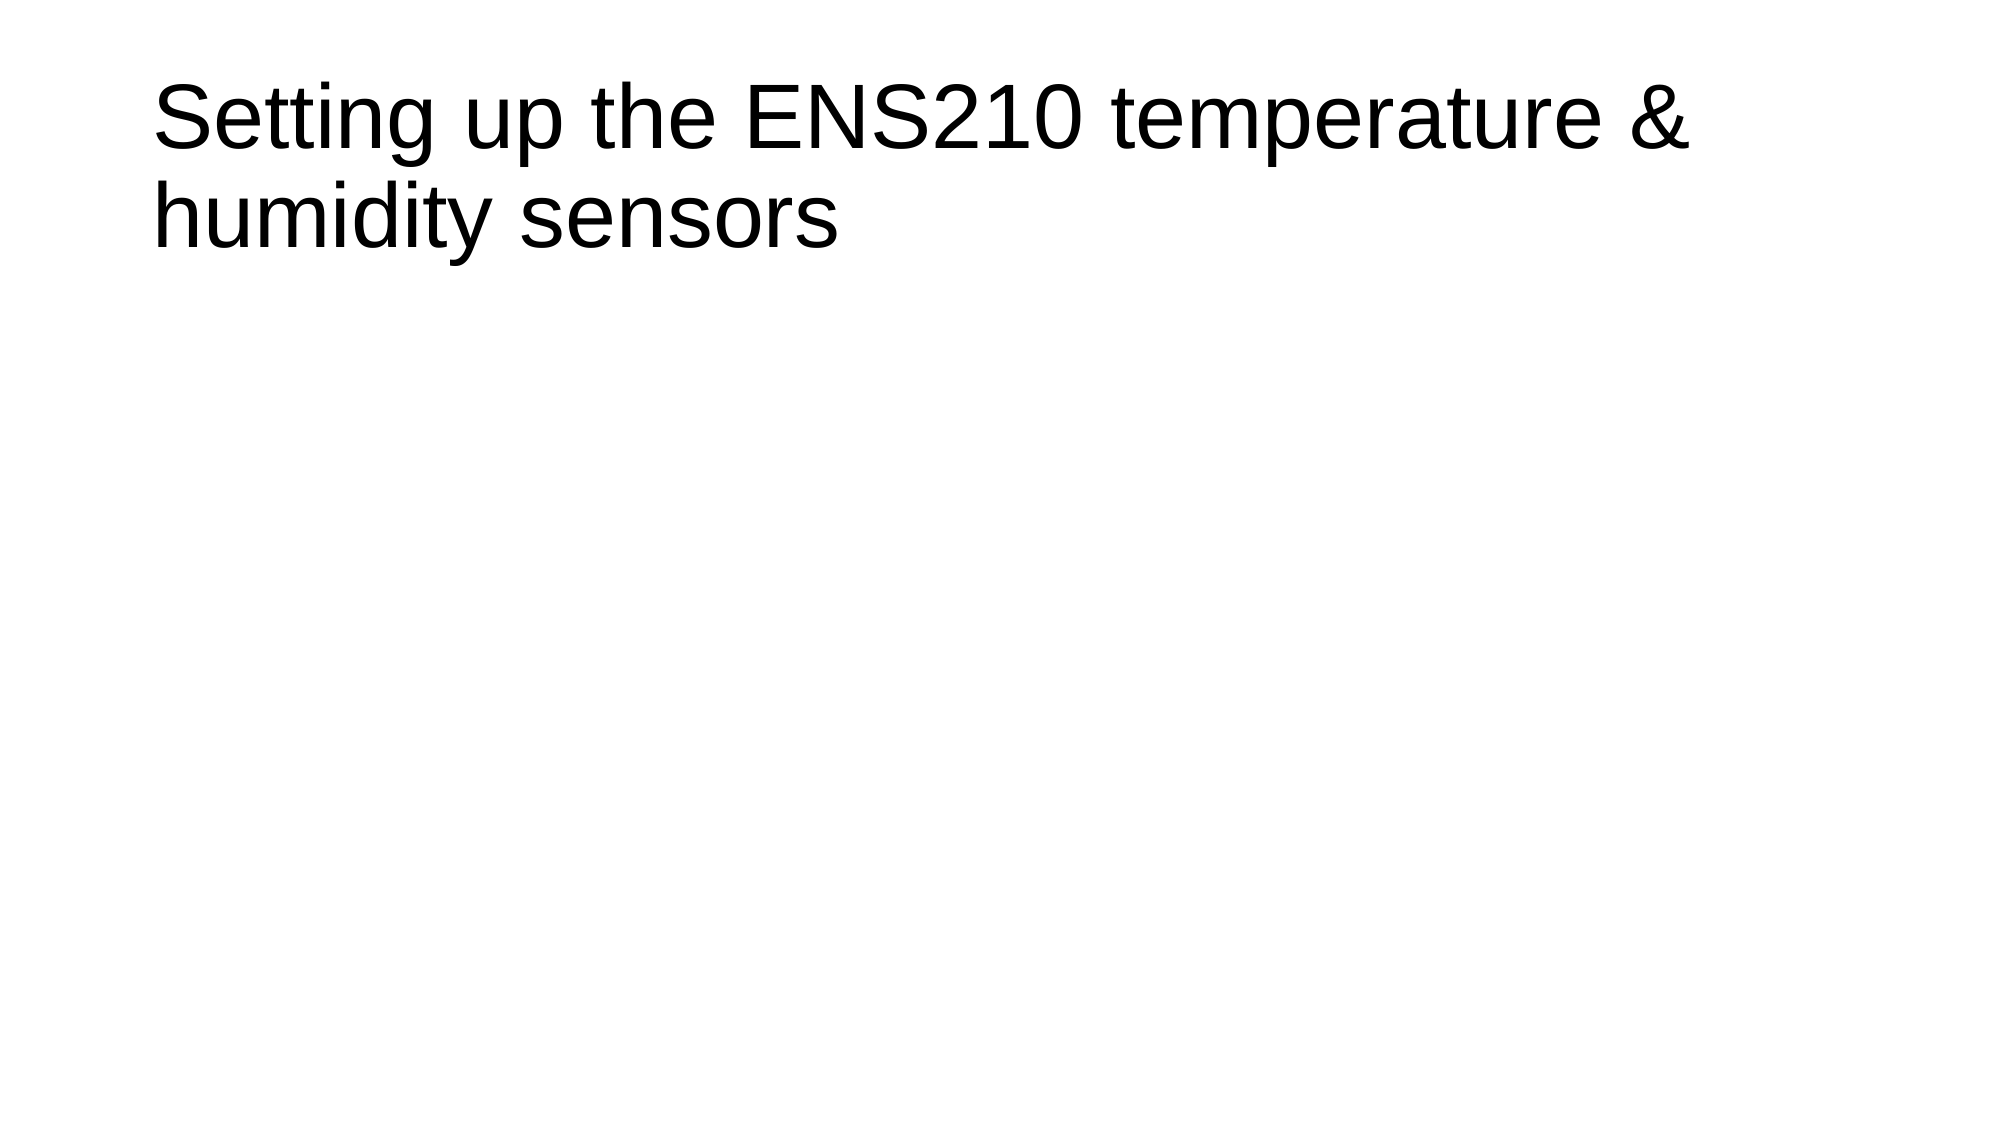

# Setting up the ENS210 temperature & humidity sensors